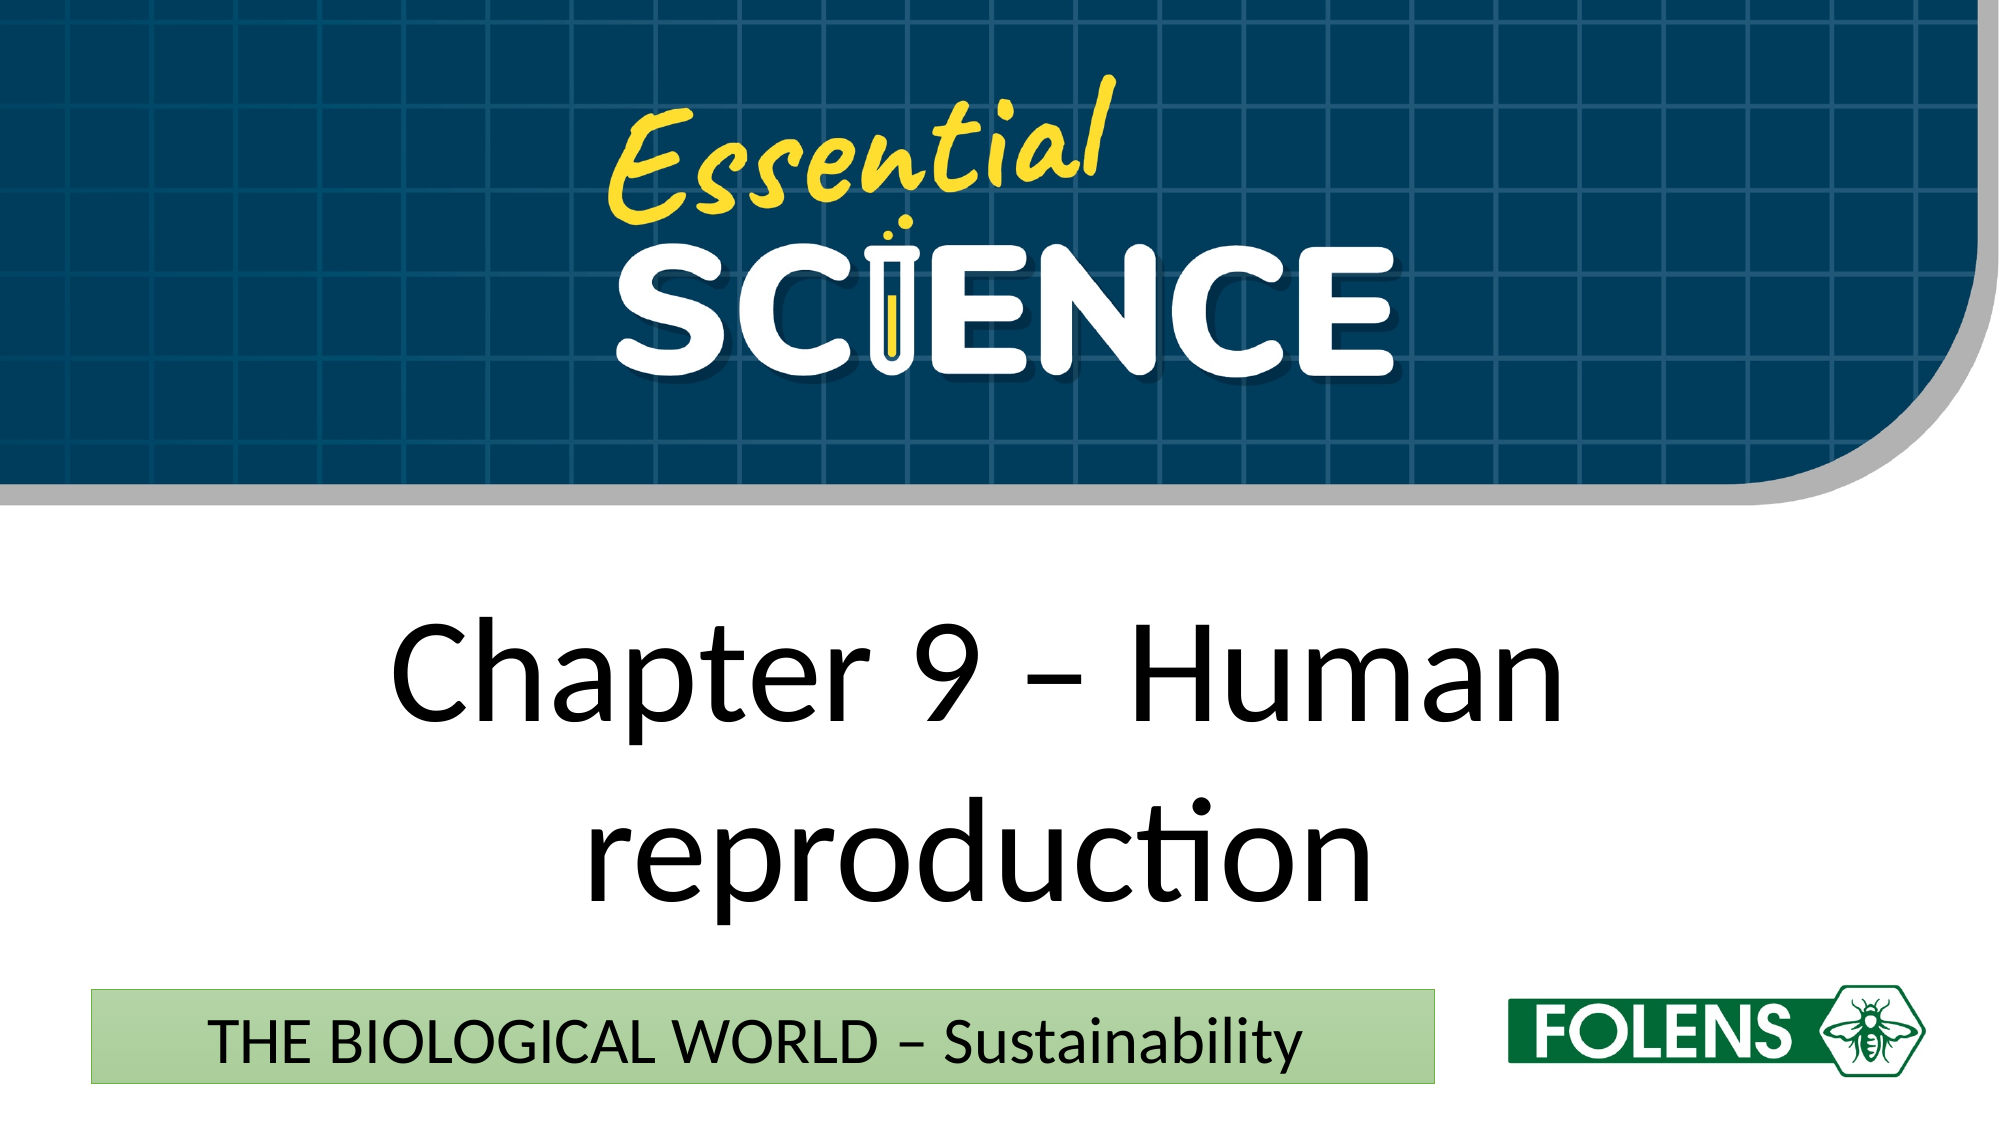

Chapter 9 – Human reproduction
The Biological World – Sustainability